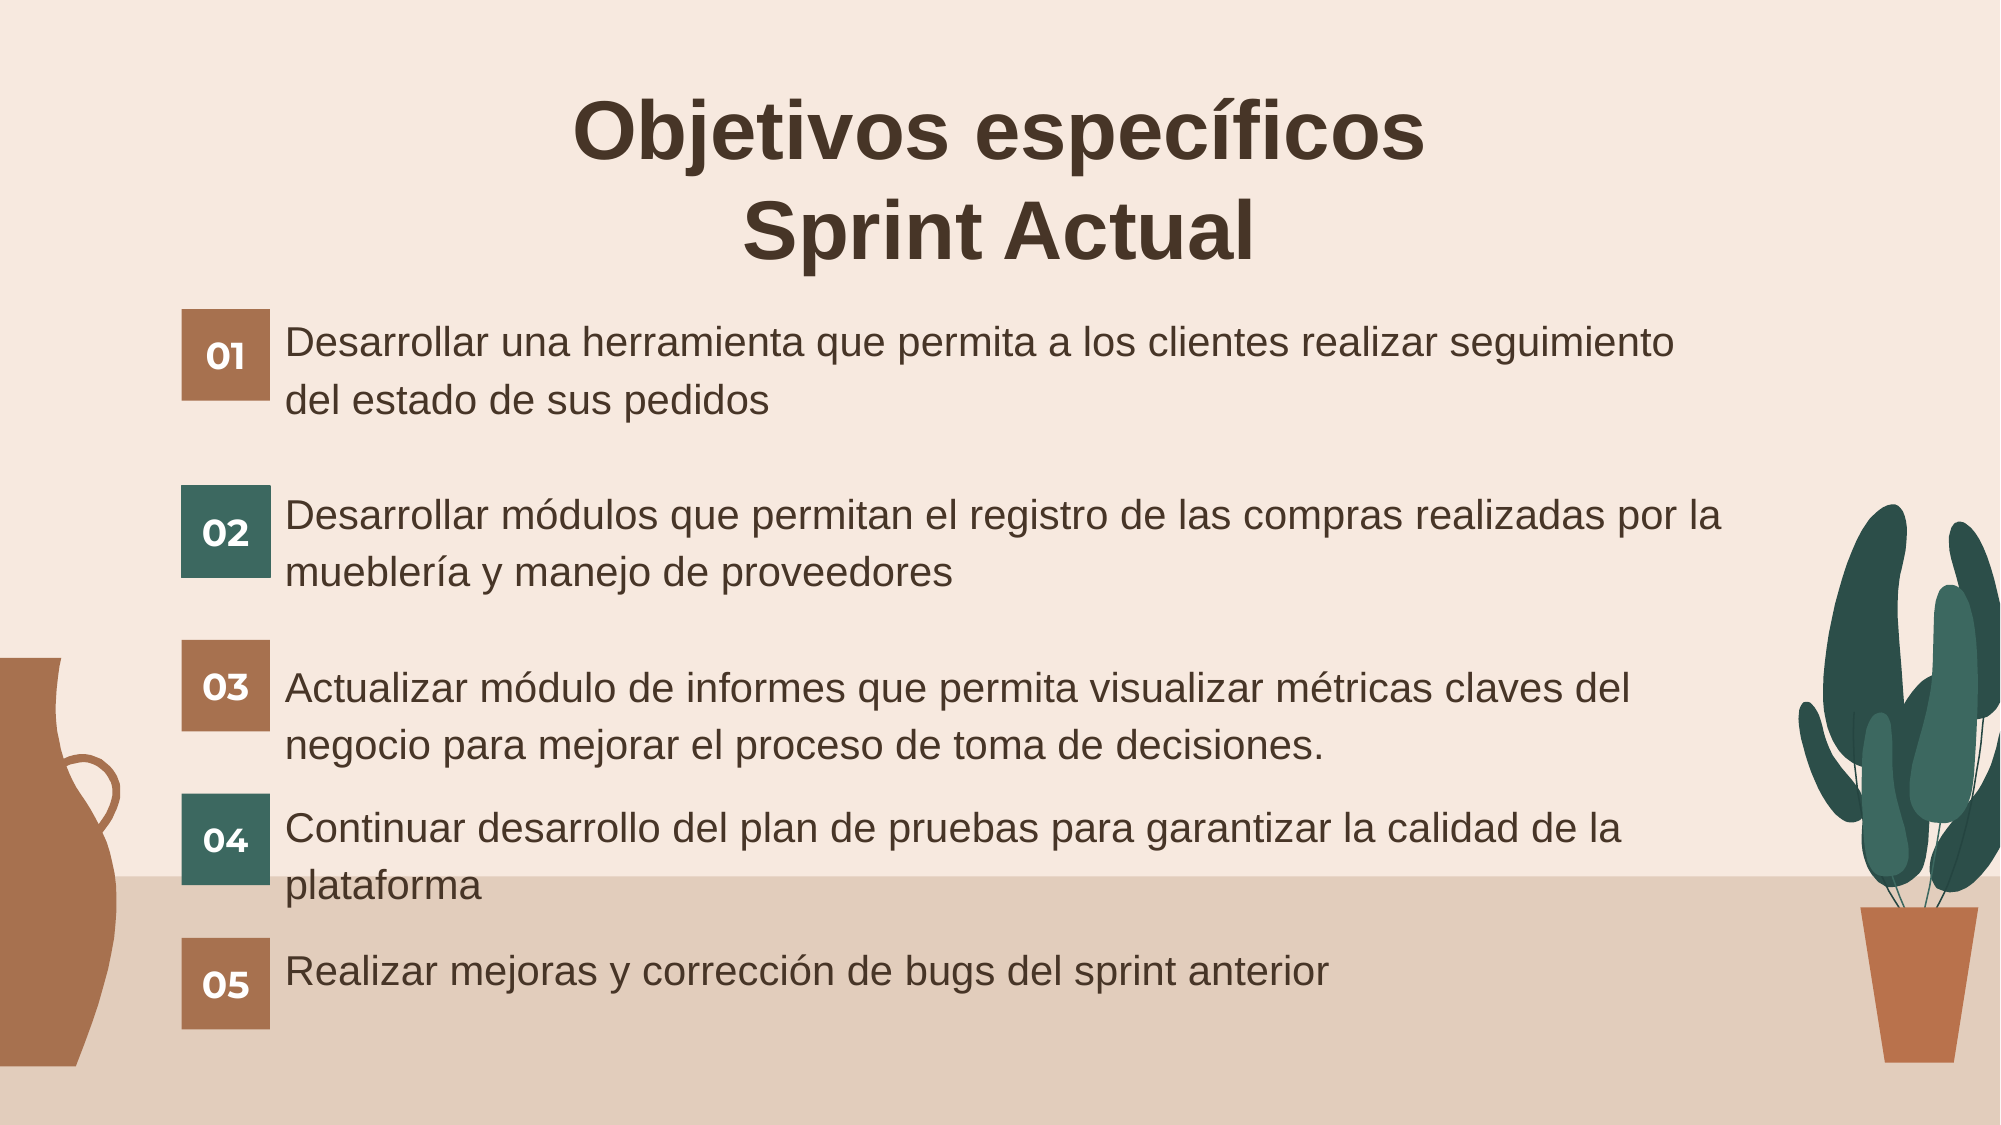

# Objetivos específicos
Sprint Actual
Desarrollar una herramienta que permita a los clientes realizar seguimiento del estado de sus pedidos
Desarrollar módulos que permitan el registro de las compras realizadas por la mueblería y manejo de proveedores
Actualizar módulo de informes que permita visualizar métricas claves del negocio para mejorar el proceso de toma de decisiones.
Continuar desarrollo del plan de pruebas para garantizar la calidad de la plataforma
Realizar mejoras y corrección de bugs del sprint anterior
01
02
03
04
05